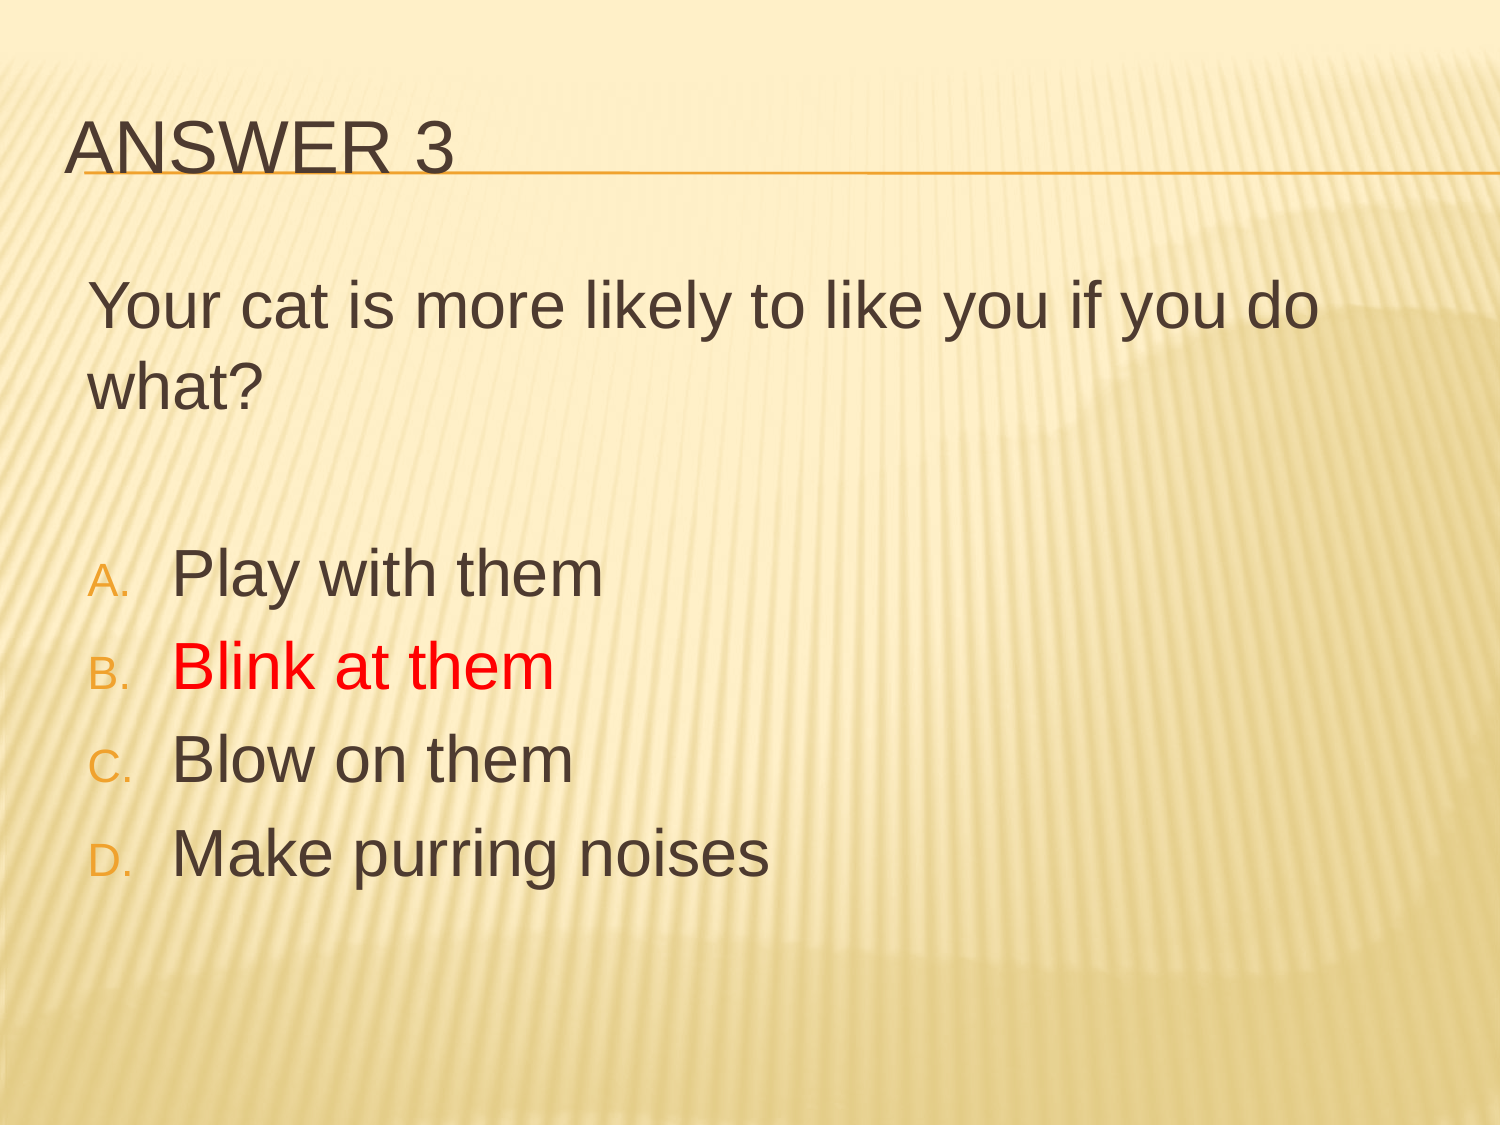

# Answer 3
Your cat is more likely to like you if you do what?

Play with them
Blink at them
Blow on them
Make purring noises